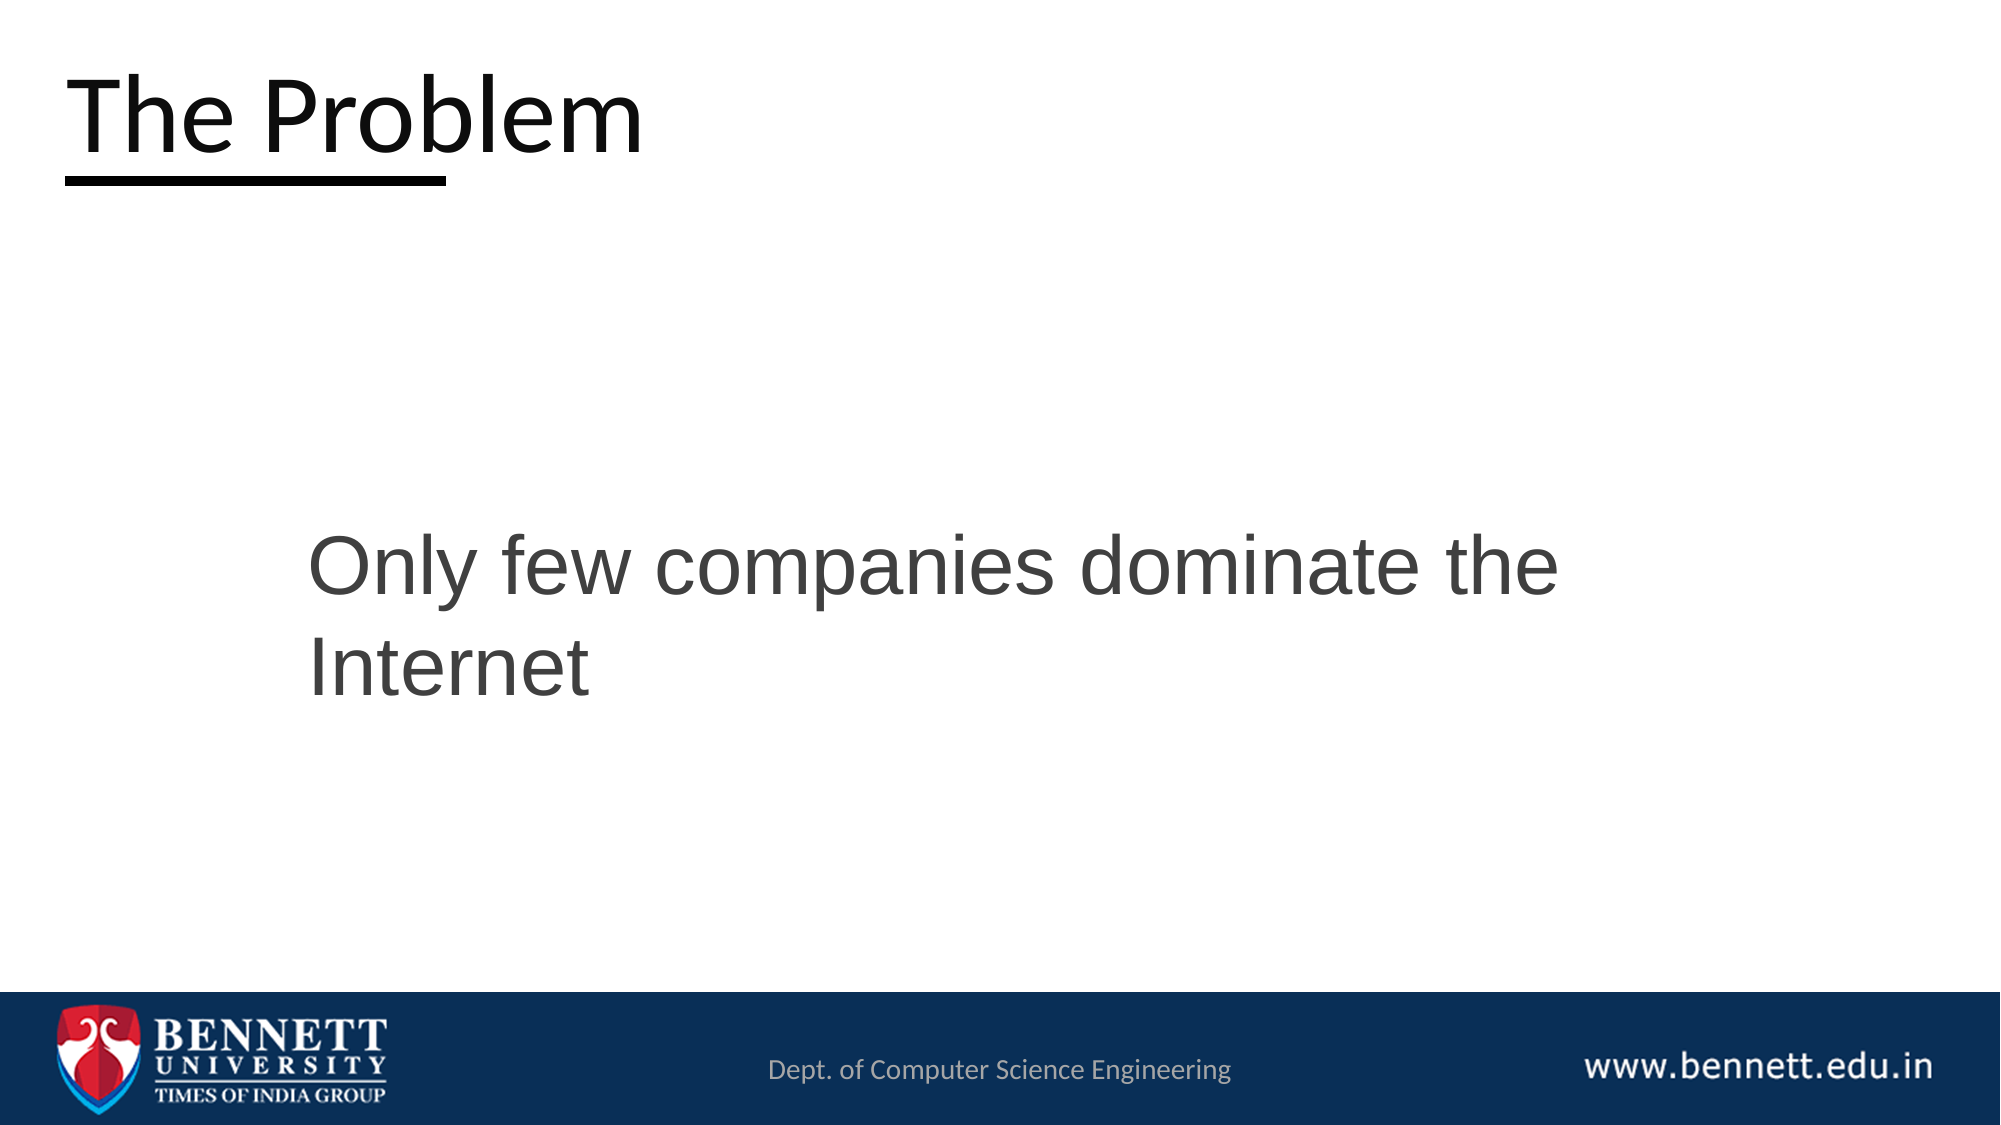

The Problem
Only few companies dominate the Internet